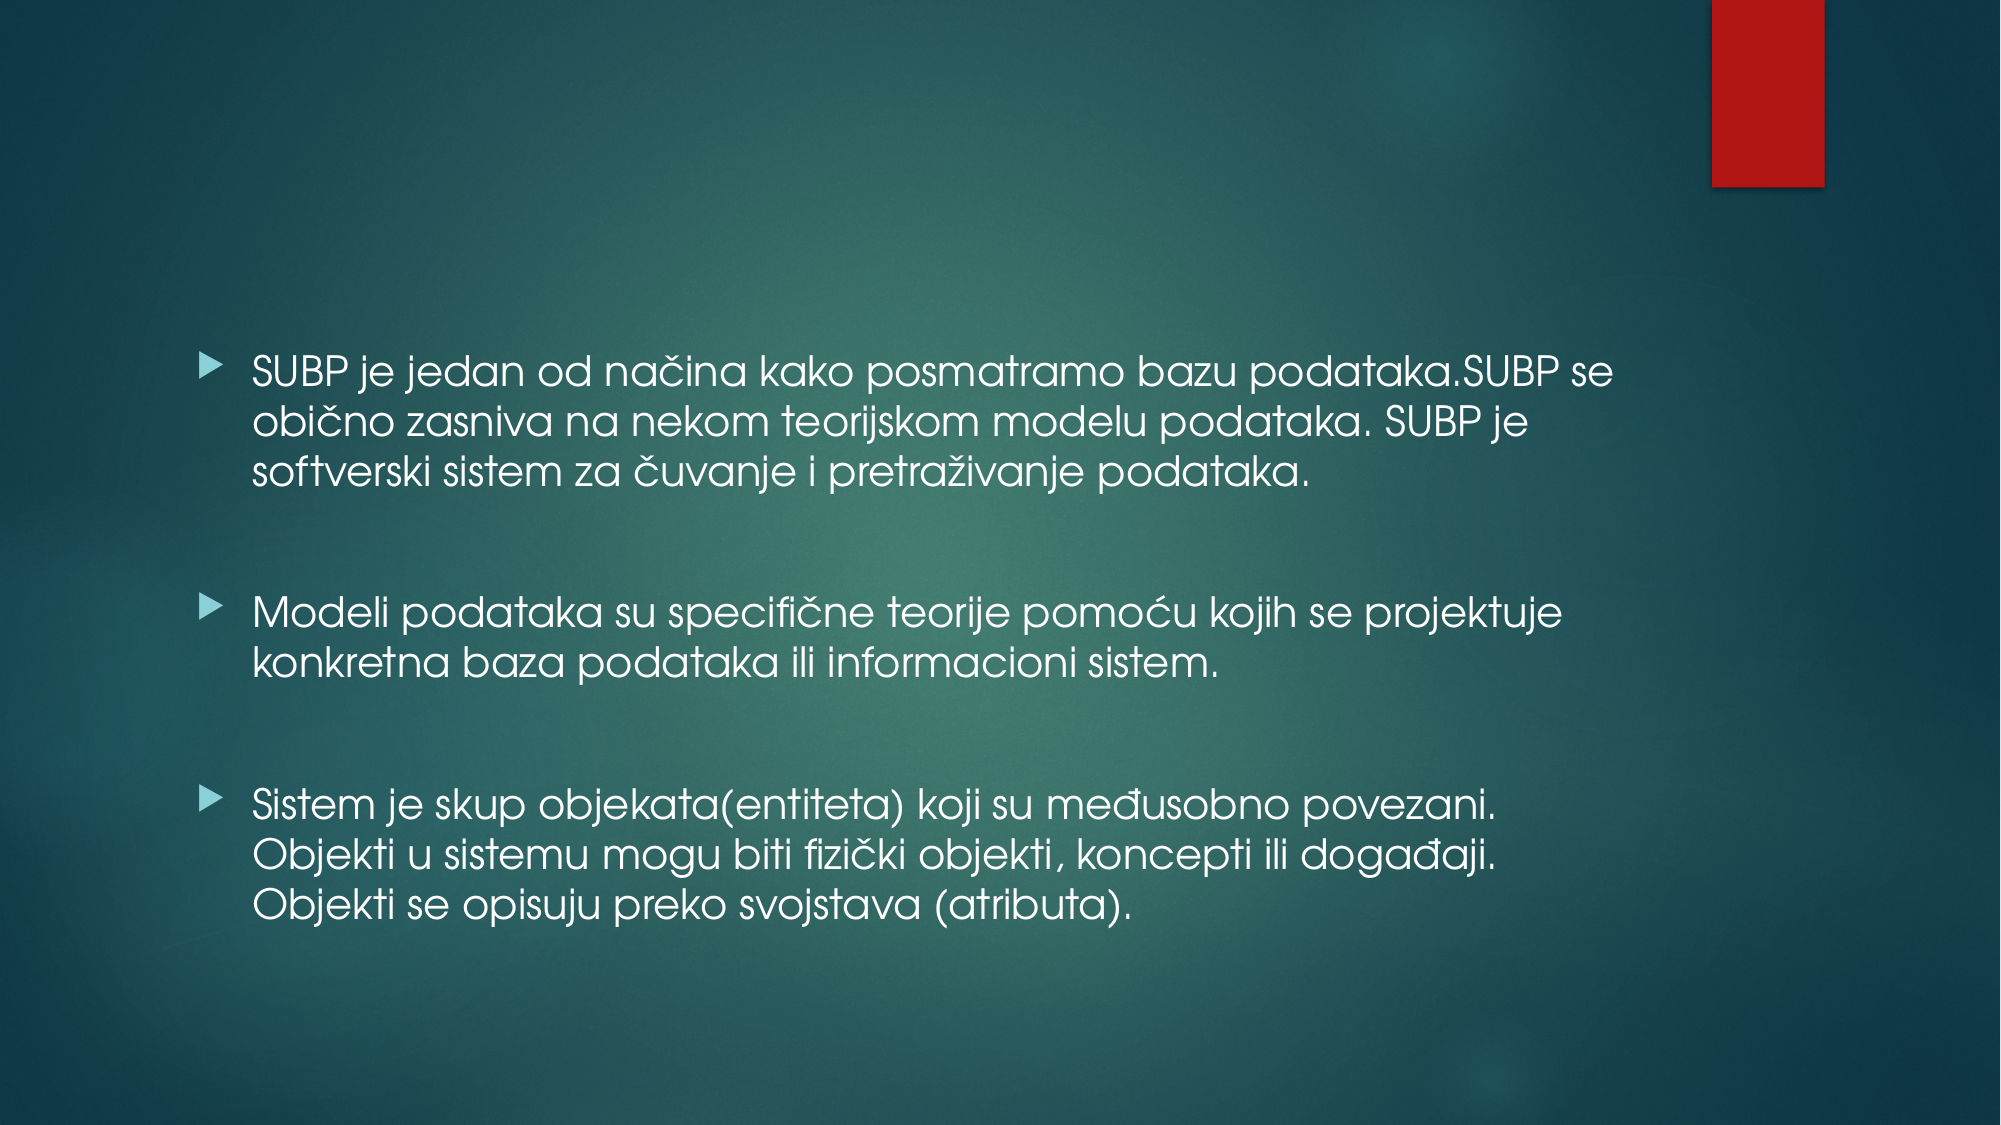

#
SUBP je jedan od načina kako posmatramo bazu podataka.SUBP se obično zasniva na nekom teorijskom modelu podataka. SUBP je softverski sistem za čuvanje i pretraživanje podataka.

Modeli podataka su specifične teorije pomoću kojih se projektuje konkretna baza podataka ili informacioni sistem.

Sistem je skup objekata(entiteta) koji su međusobno povezani. Objekti u sistemu mogu biti fizički objekti, koncepti ili događaji. Objekti se opisuju preko svojstava (atributa).